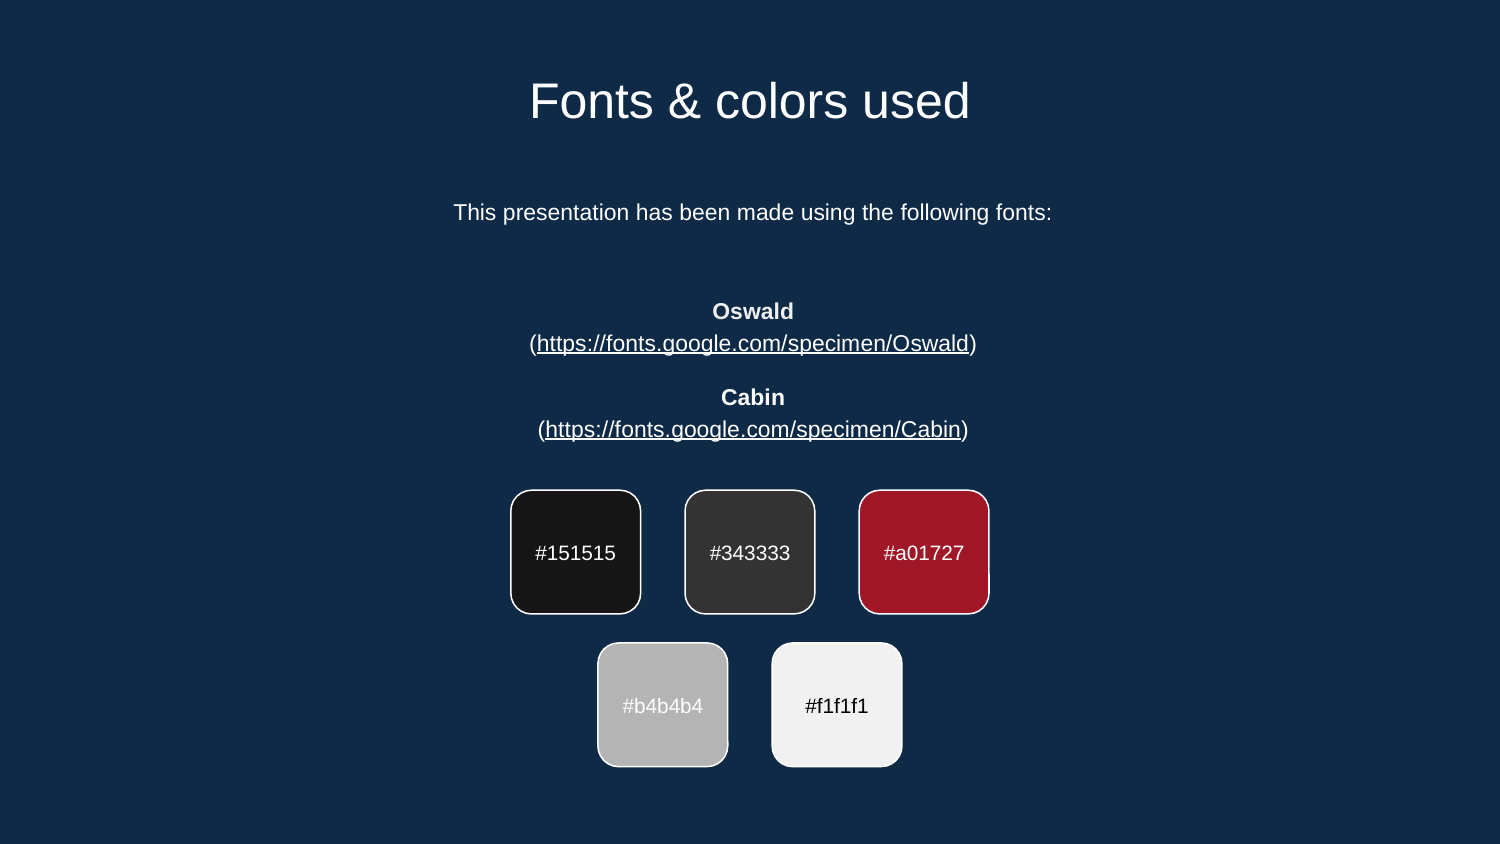

# Fonts & colors used
This presentation has been made using the following fonts:

Oswald
(https://fonts.google.com/specimen/Oswald)

Cabin
(https://fonts.google.com/specimen/Cabin)

#151515
#343333
#a01727

#b4b4b4
#f1f1f1